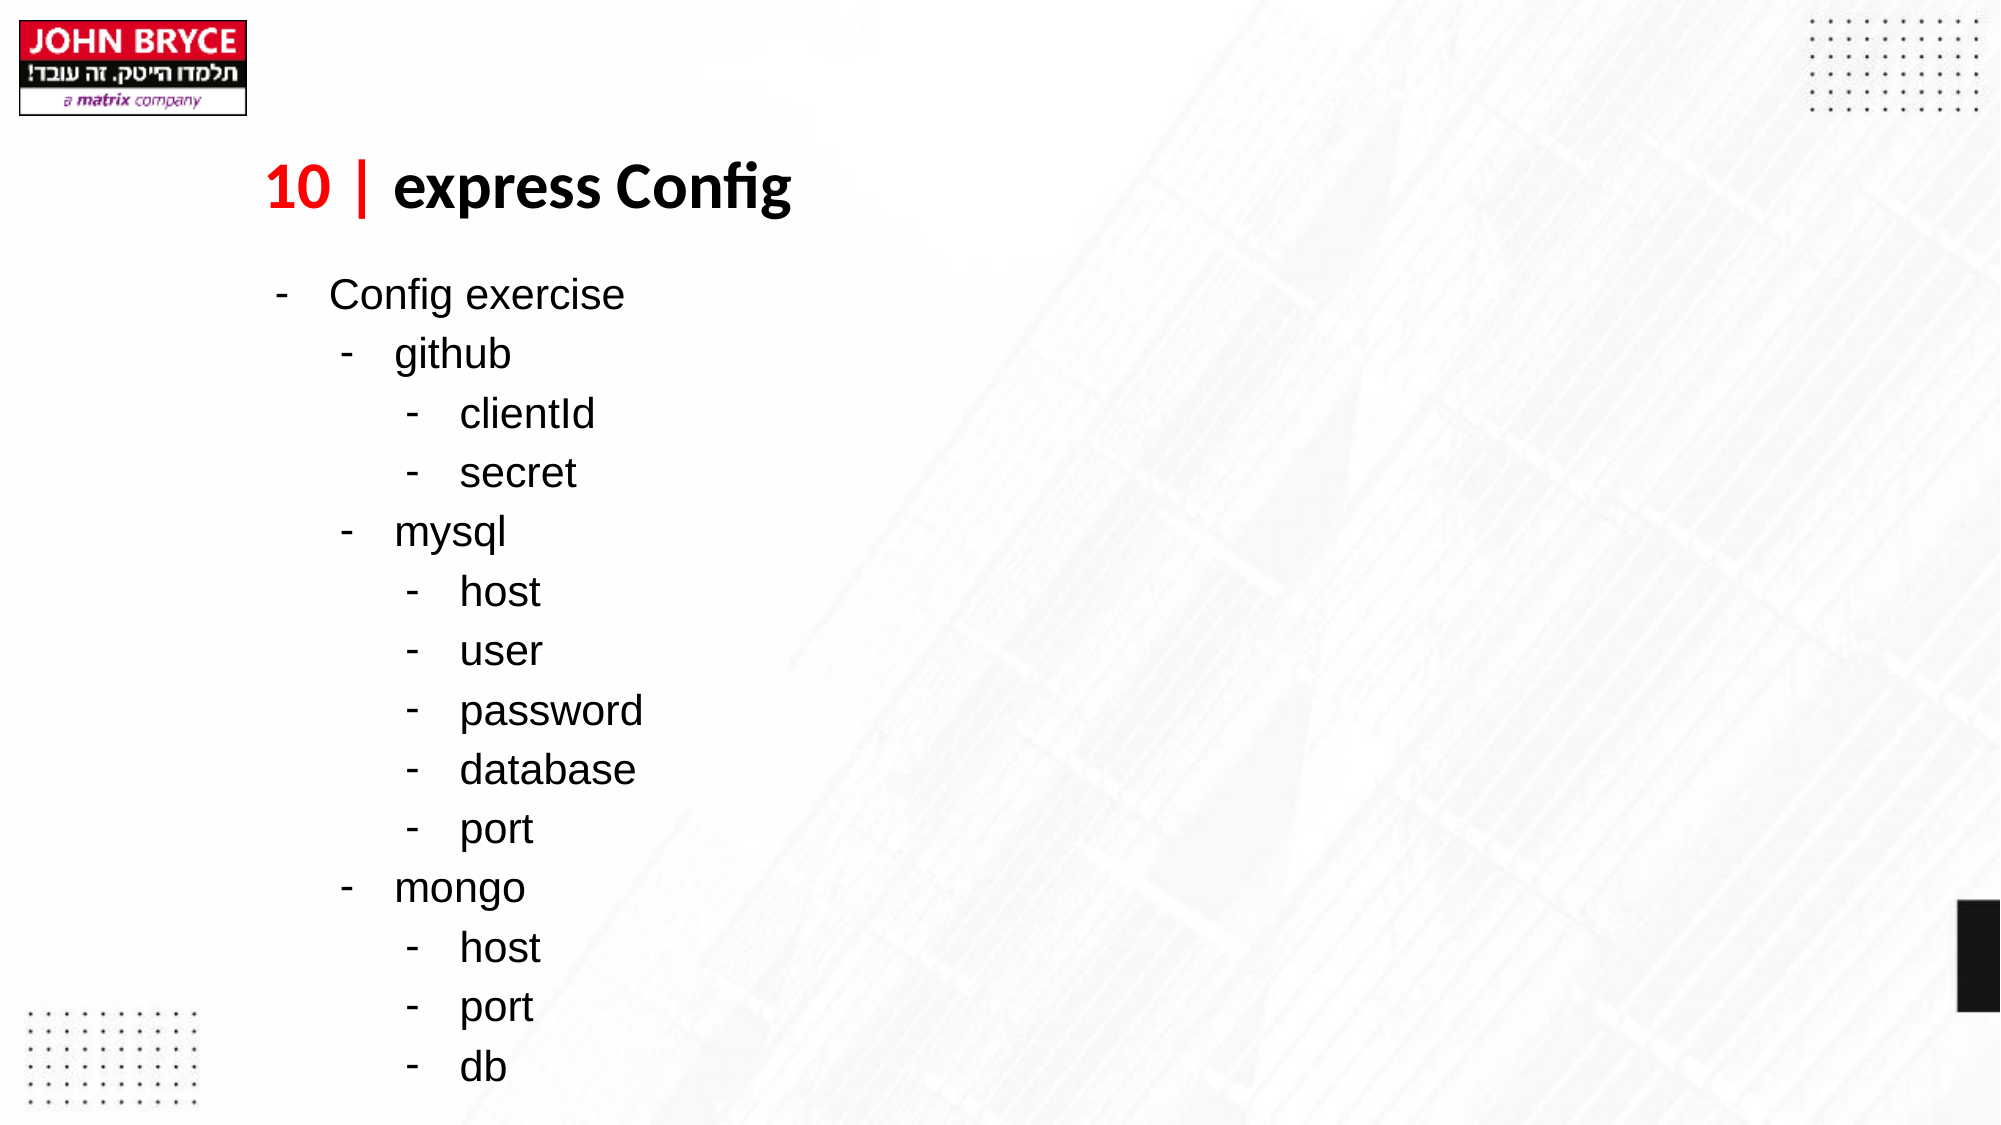

# 10 | express Config

Config exercise
github
clientId
secret
mysql
host
user
password
database
port
mongo
host
port
db